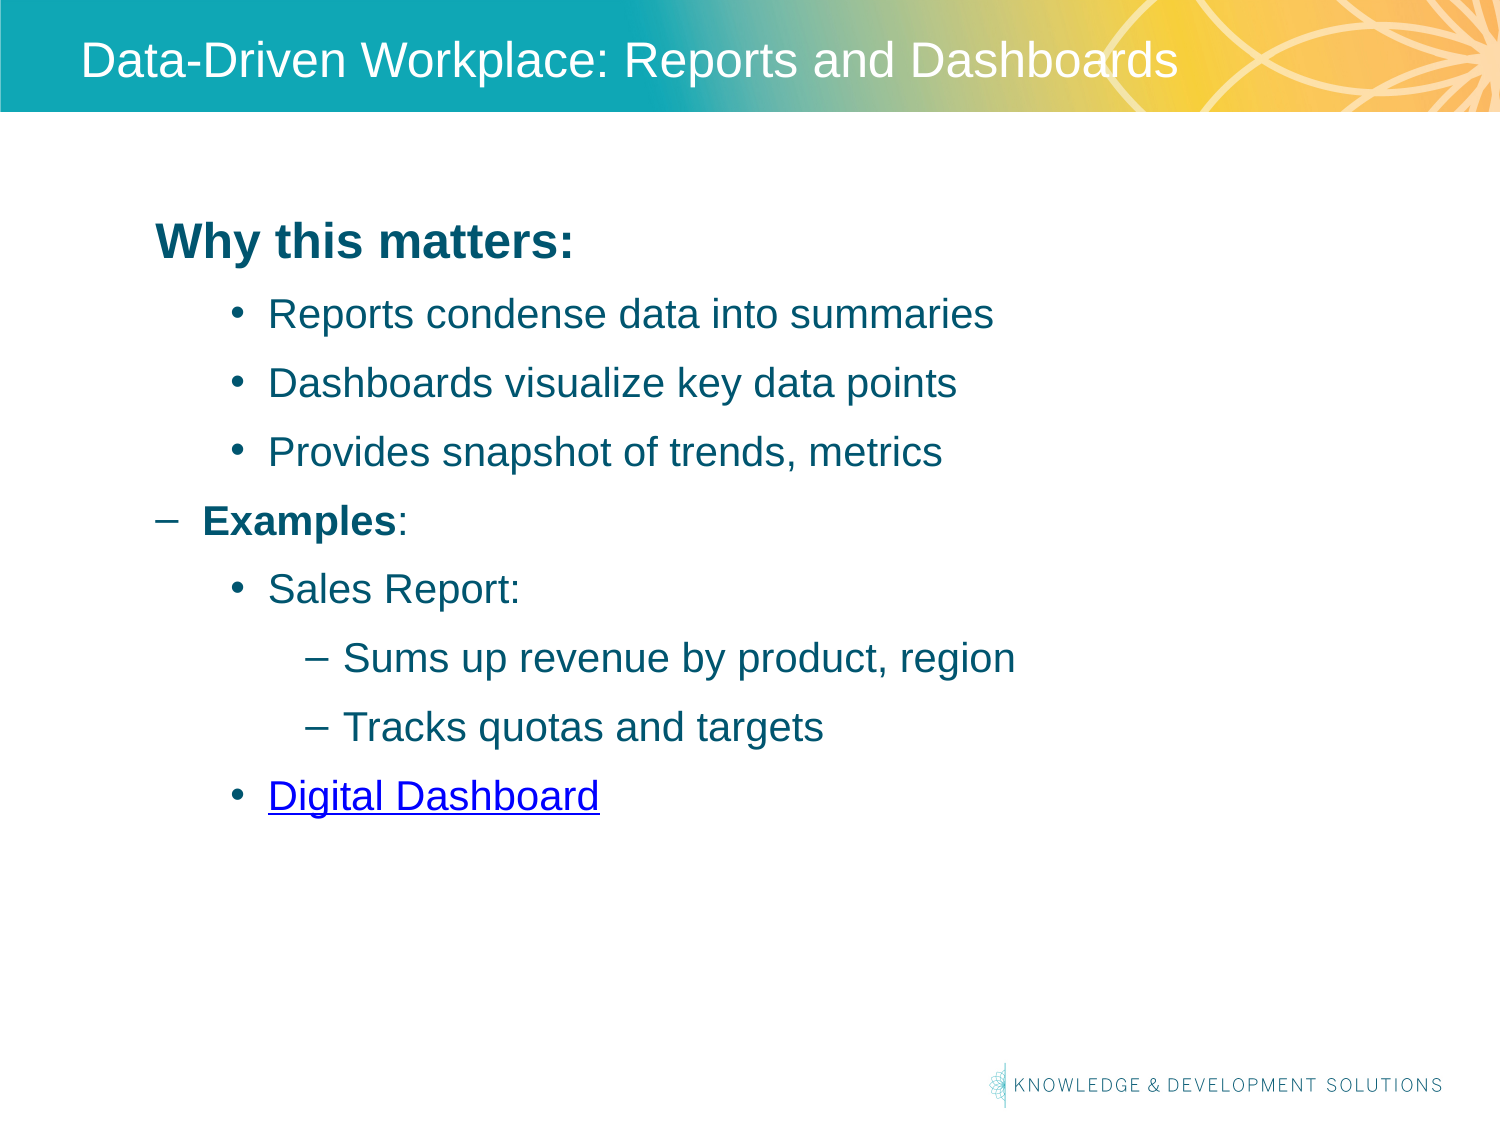

# Data-Driven Workplace: Reports and Dashboards
Why this matters:
Reports condense data into summaries
Dashboards visualize key data points
Provides snapshot of trends, metrics
Examples:
Sales Report:
Sums up revenue by product, region
Tracks quotas and targets
Digital Dashboard